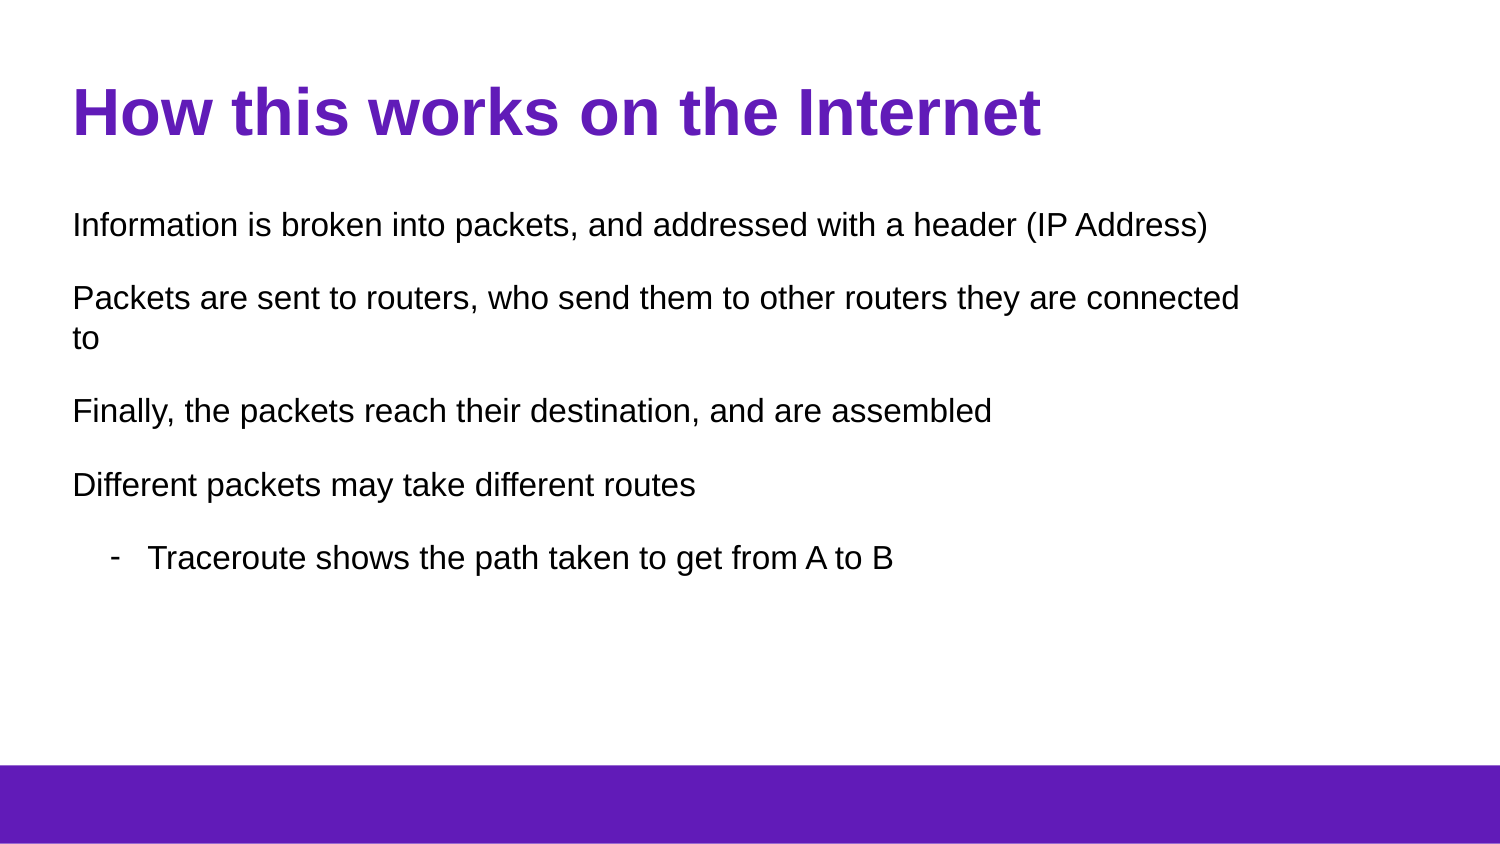

# How this works on the Internet
Information is broken into packets, and addressed with a header (IP Address)
Packets are sent to routers, who send them to other routers they are connected to
Finally, the packets reach their destination, and are assembled
Different packets may take different routes
Traceroute shows the path taken to get from A to B